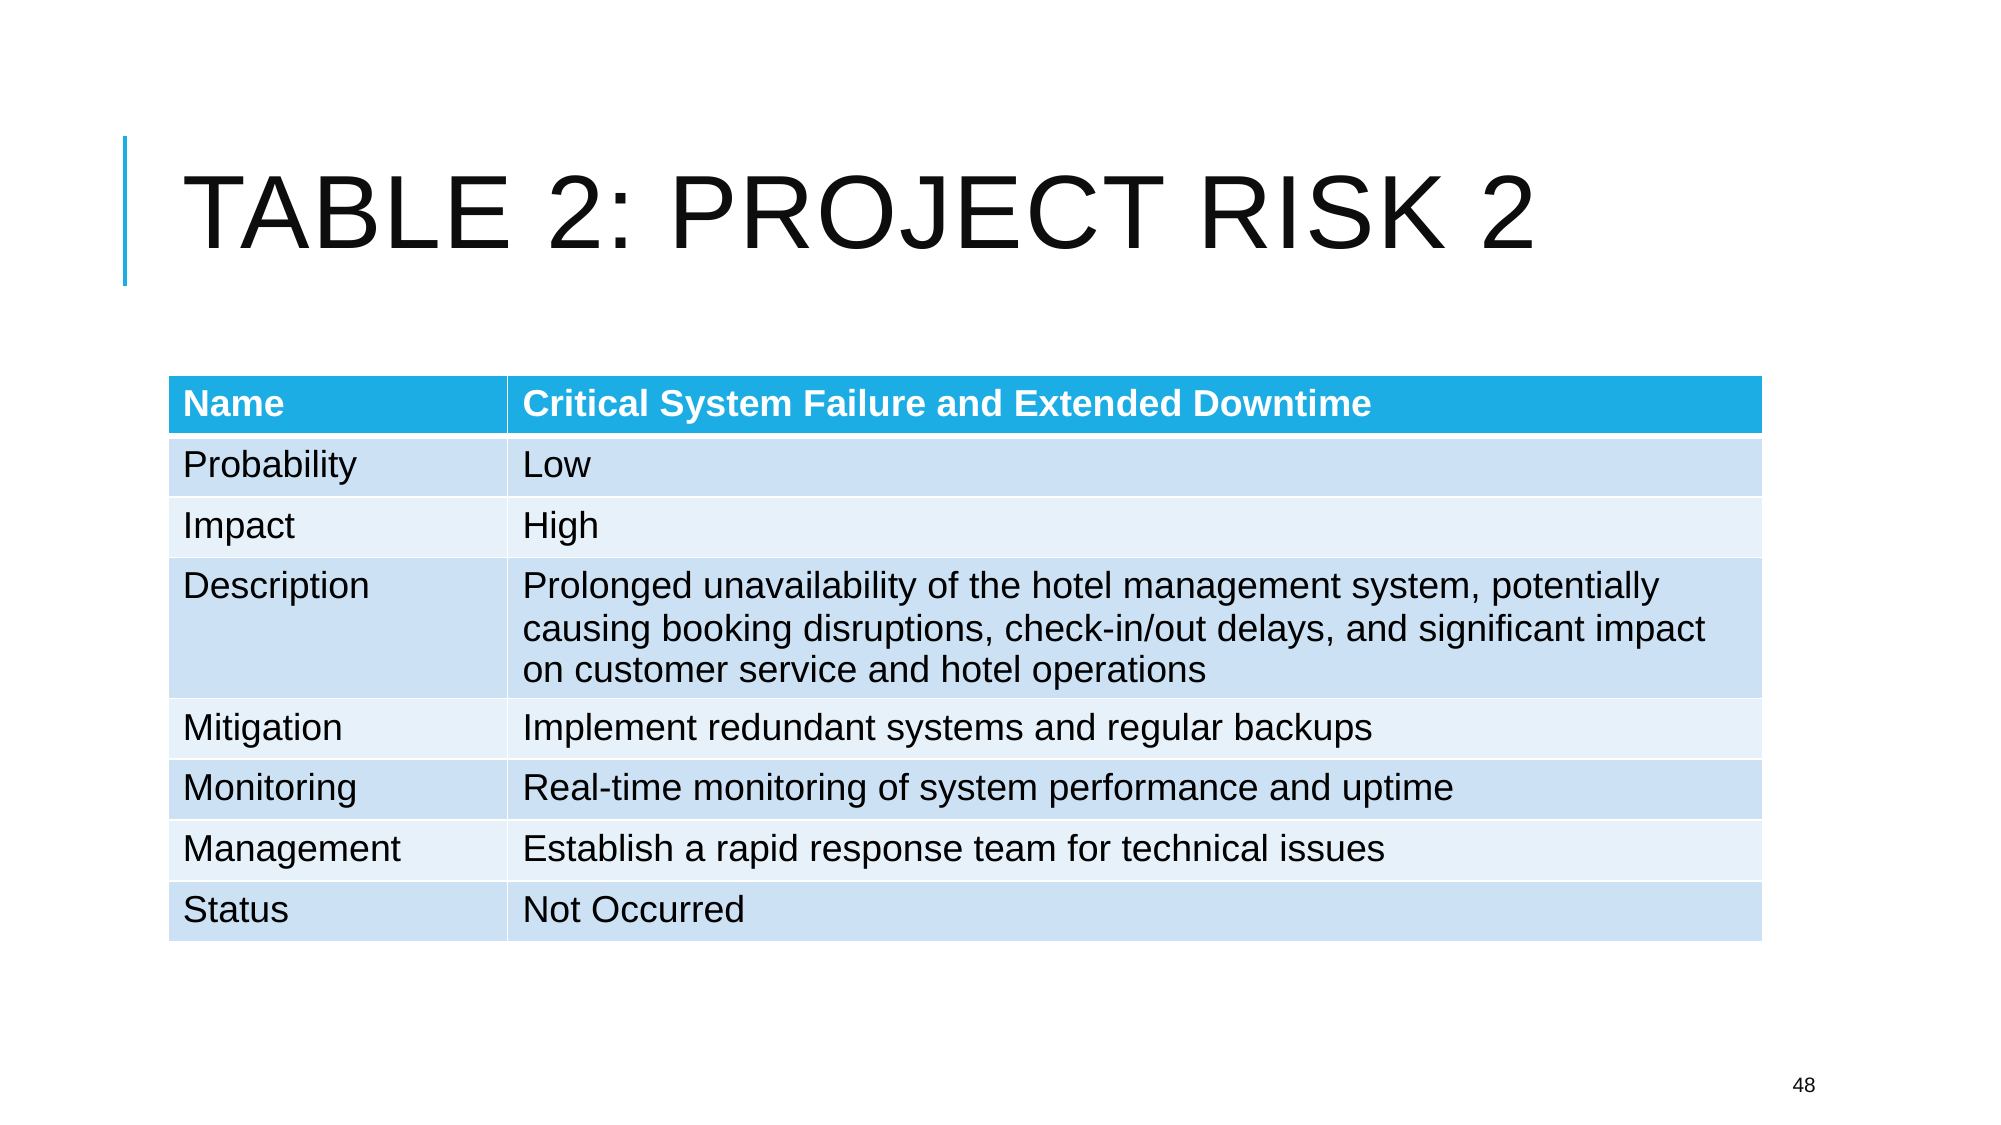

# Table 2: Project Risk 2
| Name | Critical System Failure and Extended Downtime |
| --- | --- |
| Probability | Low |
| Impact | High |
| Description | Prolonged unavailability of the hotel management system, potentially causing booking disruptions, check-in/out delays, and significant impact on customer service and hotel operations |
| Mitigation | Implement redundant systems and regular backups |
| Monitoring | Real-time monitoring of system performance and uptime |
| Management | Establish a rapid response team for technical issues |
| Status | Not Occurred |
48